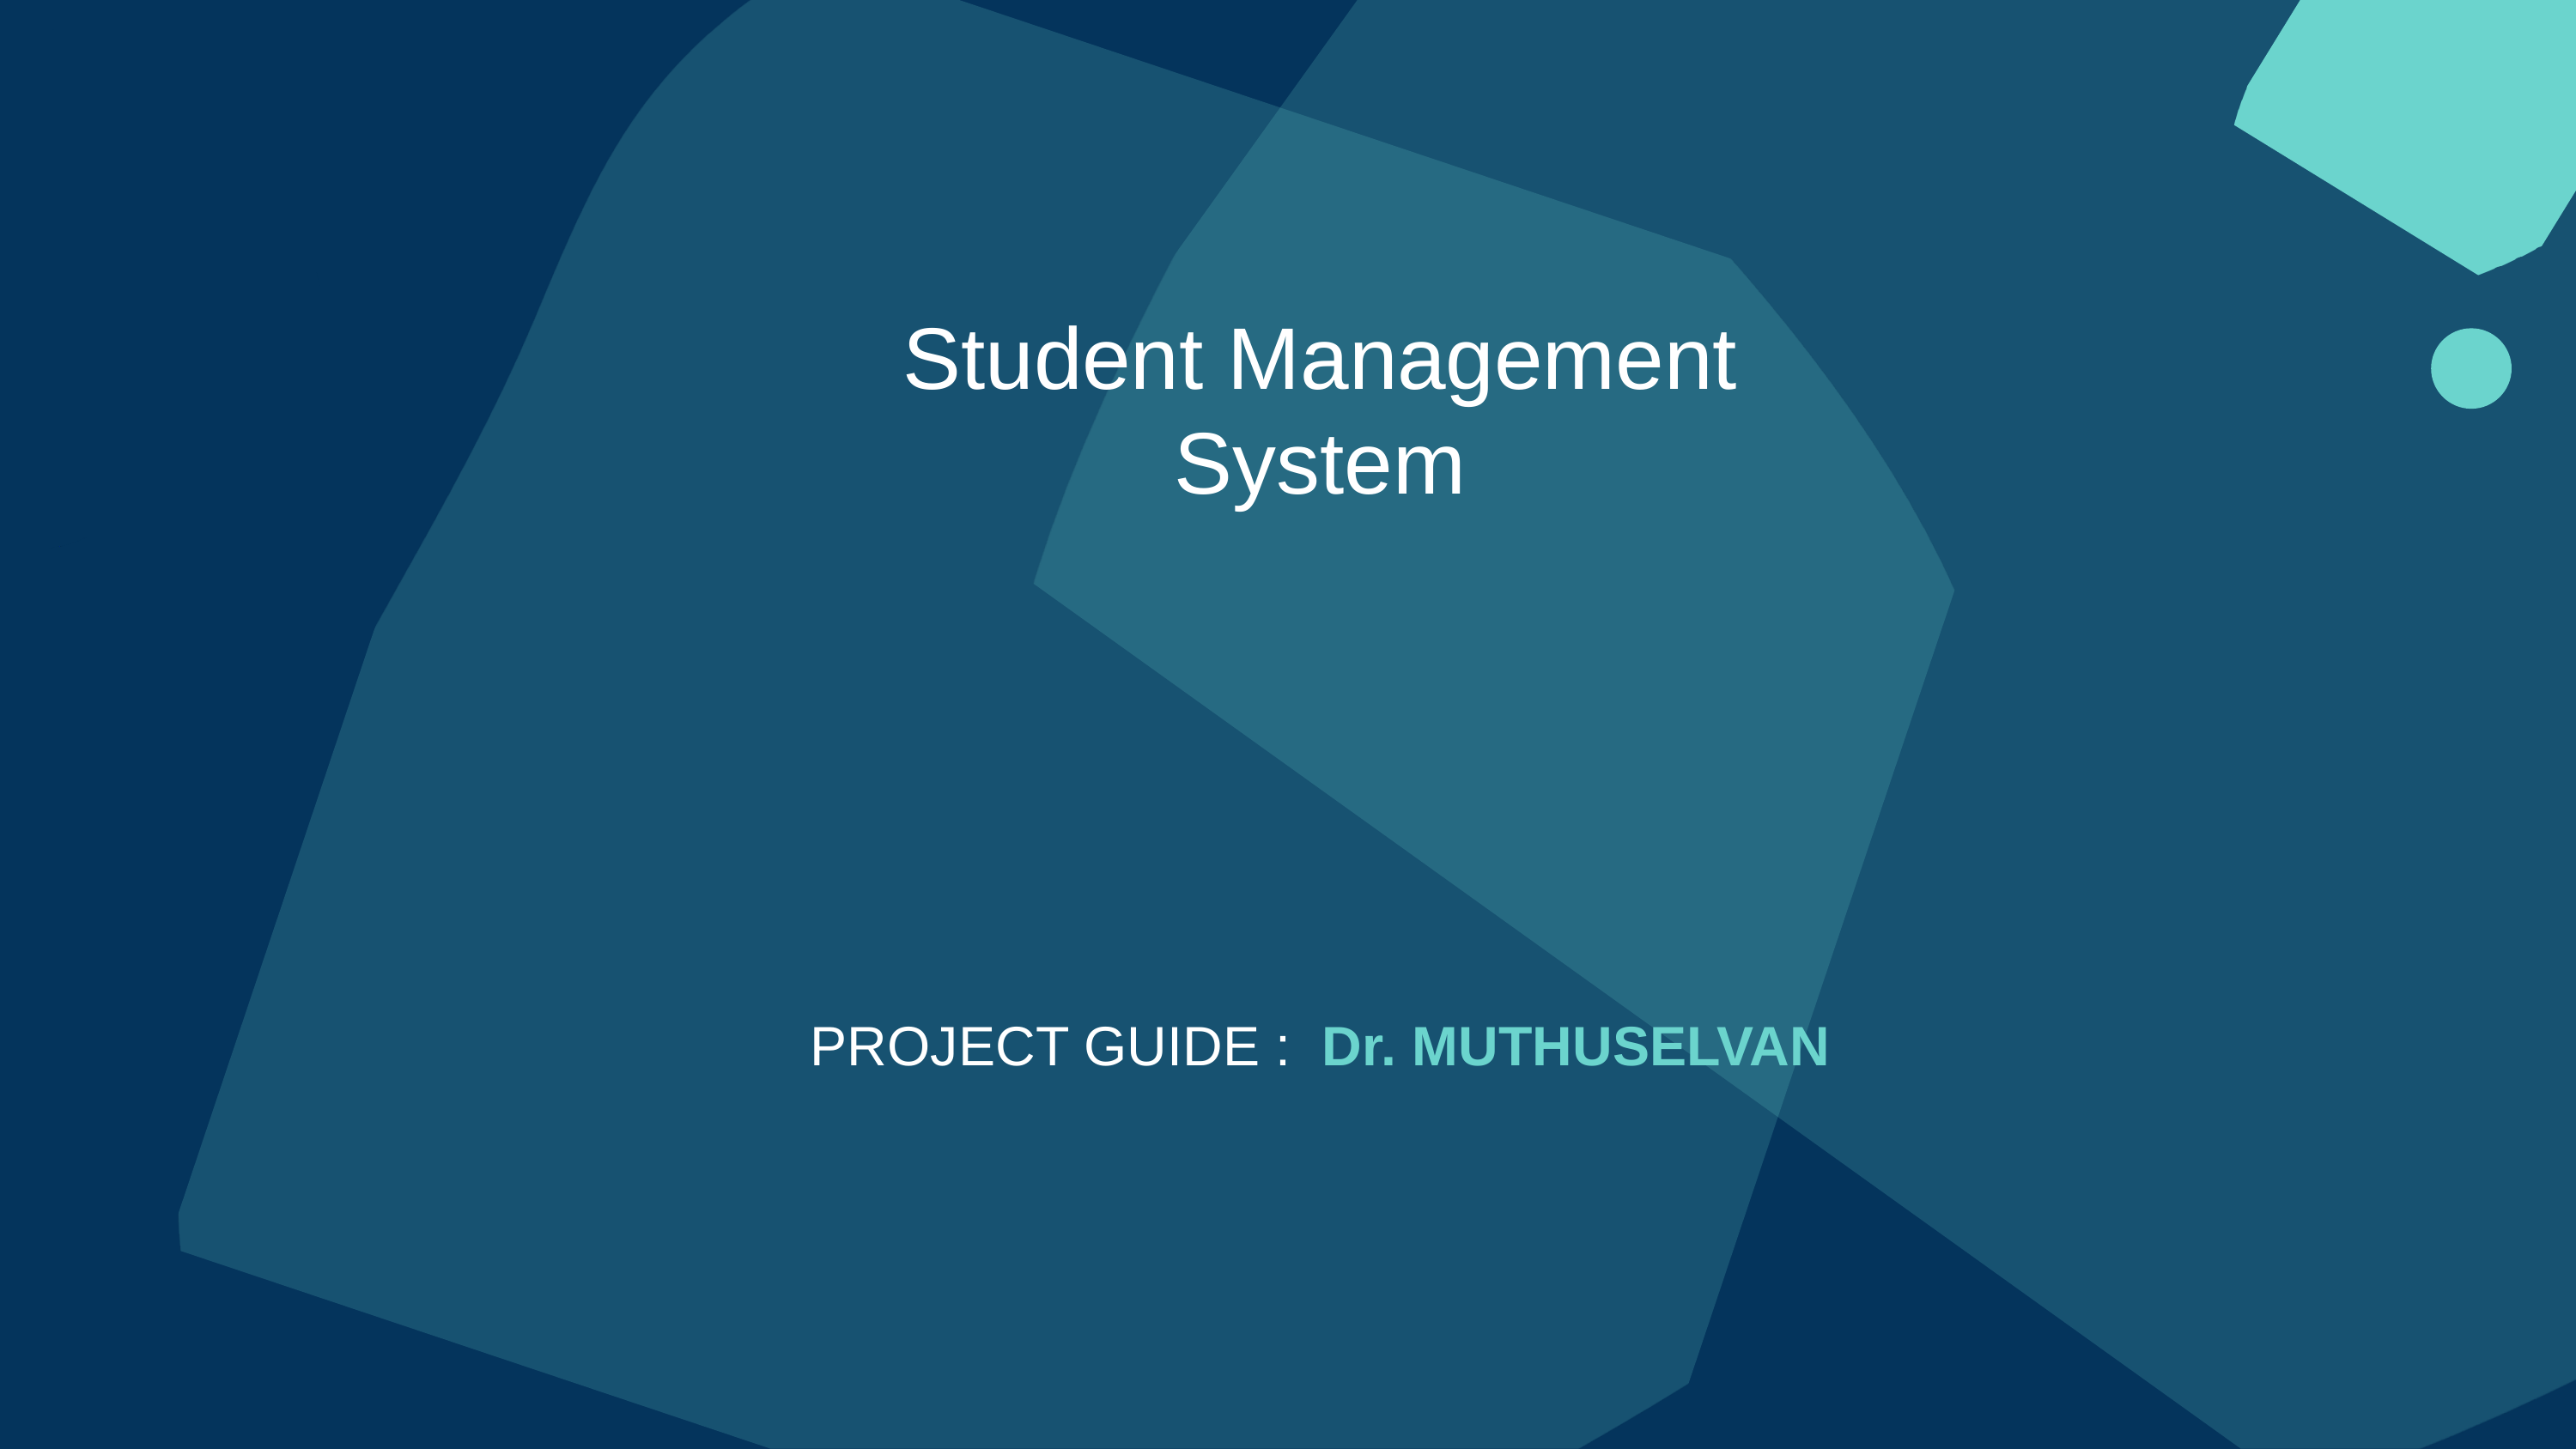

# Student Management System
PROJECT GUIDE :  Dr. MUTHUSELVAN